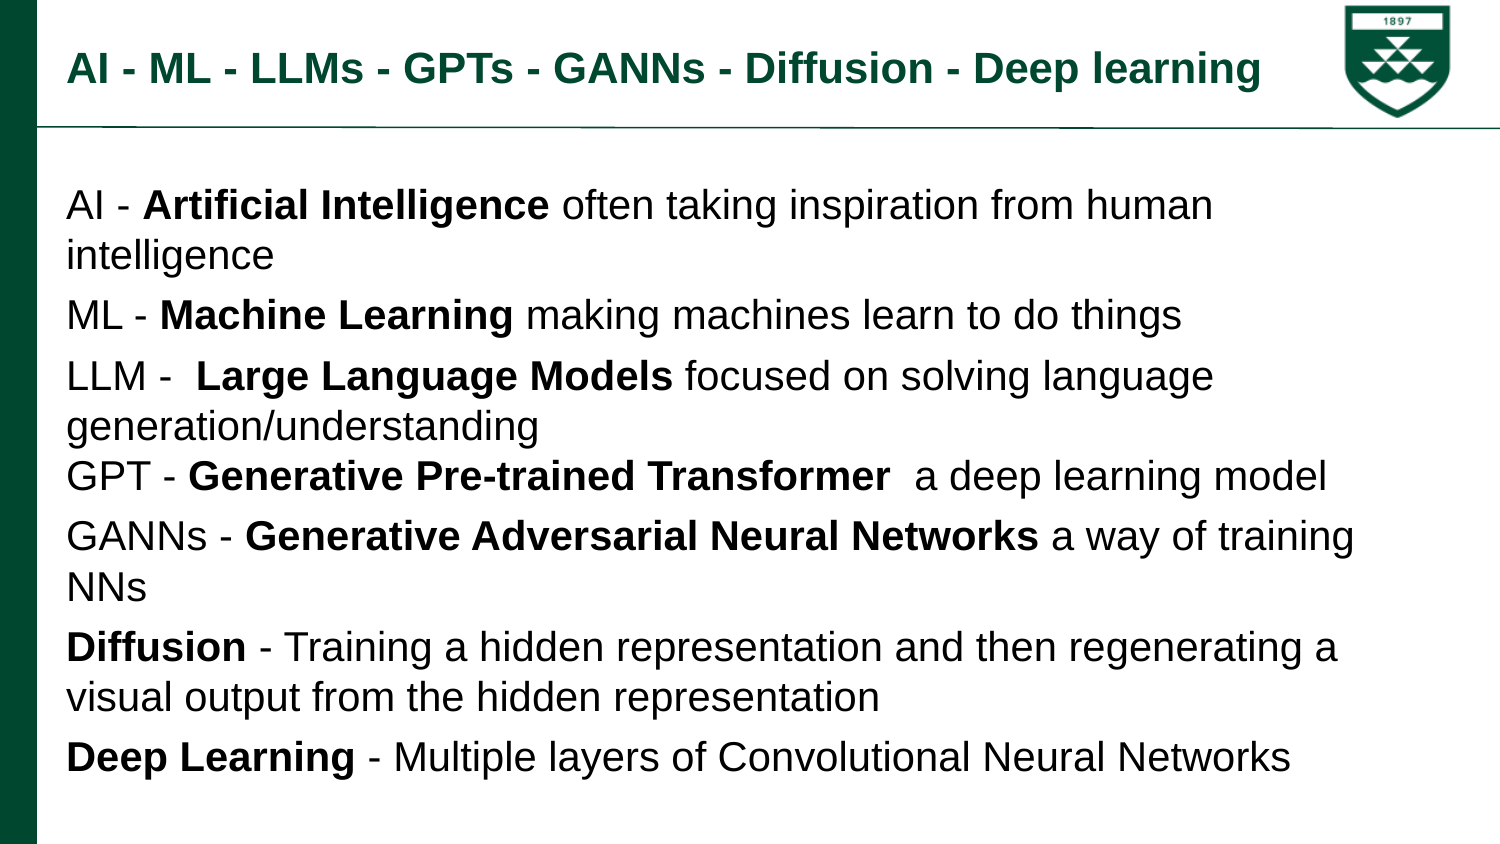

# AI - ML - LLMs - GPTs - GANNs - Diffusion - Deep learning
AI - Artificial Intelligence often taking inspiration from human intelligence
ML - Machine Learning making machines learn to do things
LLM -  Large Language Models focused on solving language generation/understanding
GPT - Generative Pre-trained Transformer  a deep learning model
GANNs - Generative Adversarial Neural Networks a way of training NNs
Diffusion - Training a hidden representation and then regenerating a visual output from the hidden representation
Deep Learning - Multiple layers of Convolutional Neural Networks